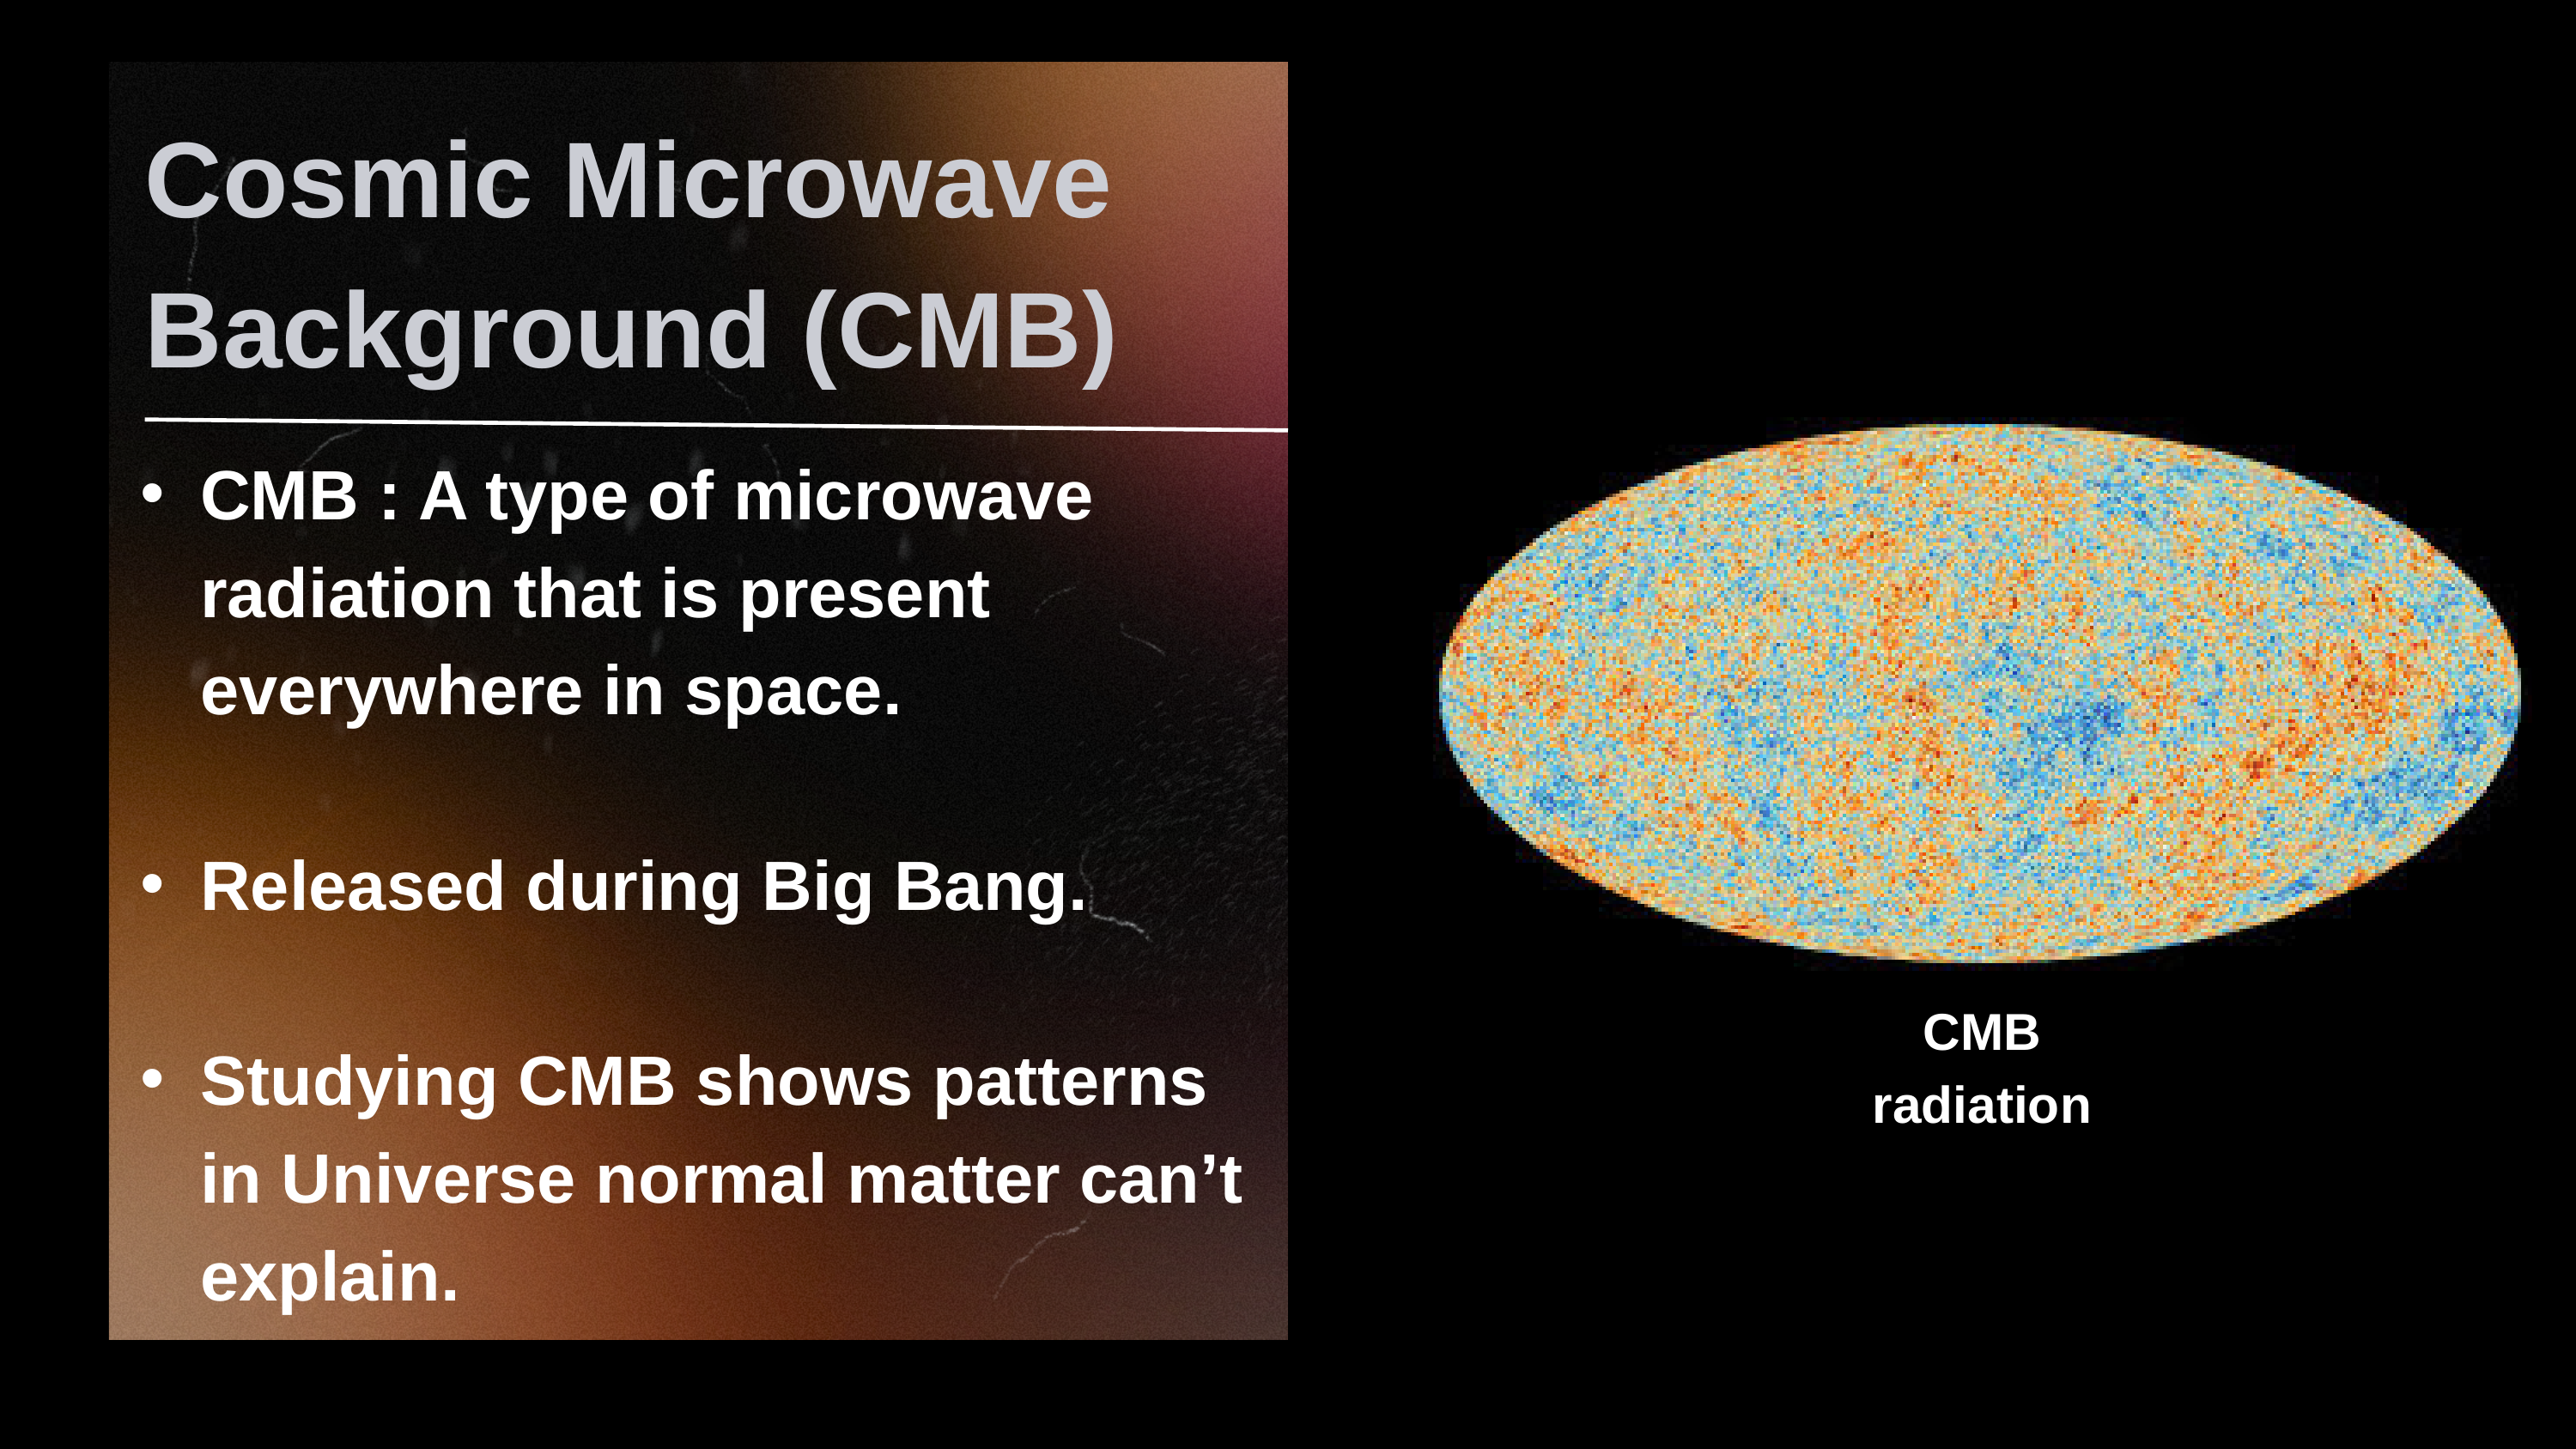

Cosmic Microwave Background (CMB)

CMB : A type of microwave radiation that is present everywhere in space.

Released during Big Bang.

Studying CMB shows patterns in Universe normal matter can’t explain.

CMB radiation